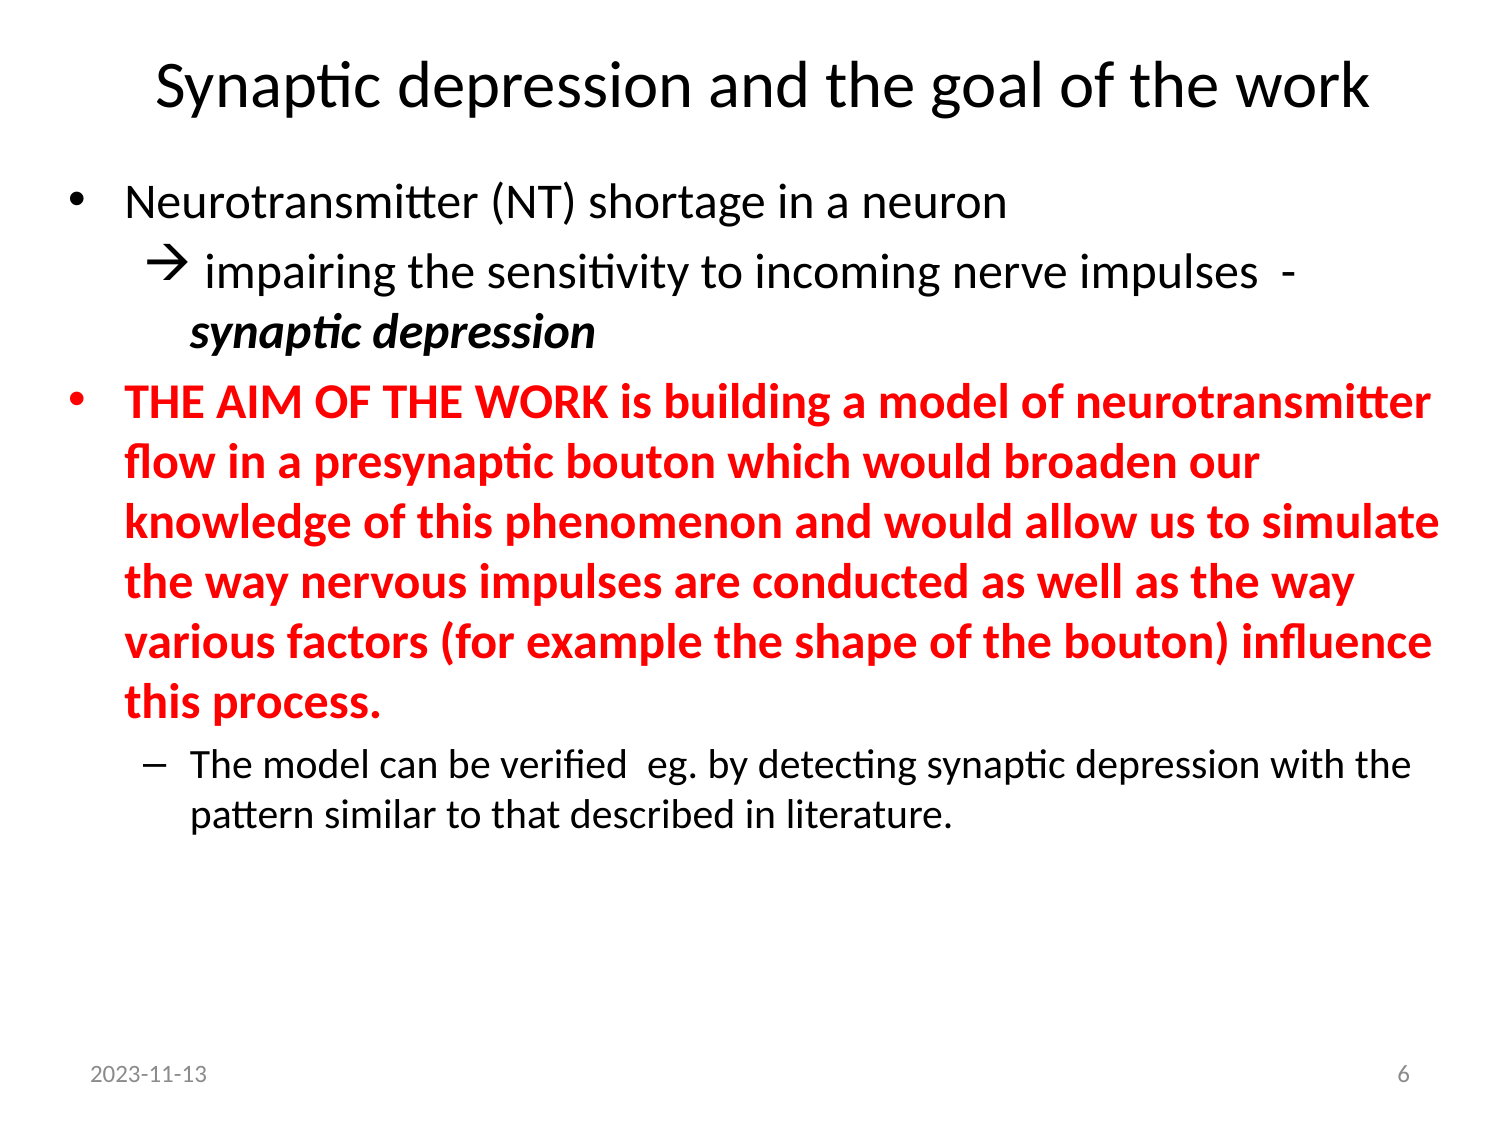

# Synaptic depression and the goal of the work
Neurotransmitter (NT) shortage in a neuron
 impairing the sensitivity to incoming nerve impulses  - synaptic depression
THE AIM OF THE WORK is building a model of neurotransmitter flow in a presynaptic bouton which would broaden our knowledge of this phenomenon and would allow us to simulate the way nervous impulses are conducted as well as the way various factors (for example the shape of the bouton) influence this process.
The model can be verified  eg. by detecting synaptic depression with the pattern similar to that described in literature.
2023-11-13
6